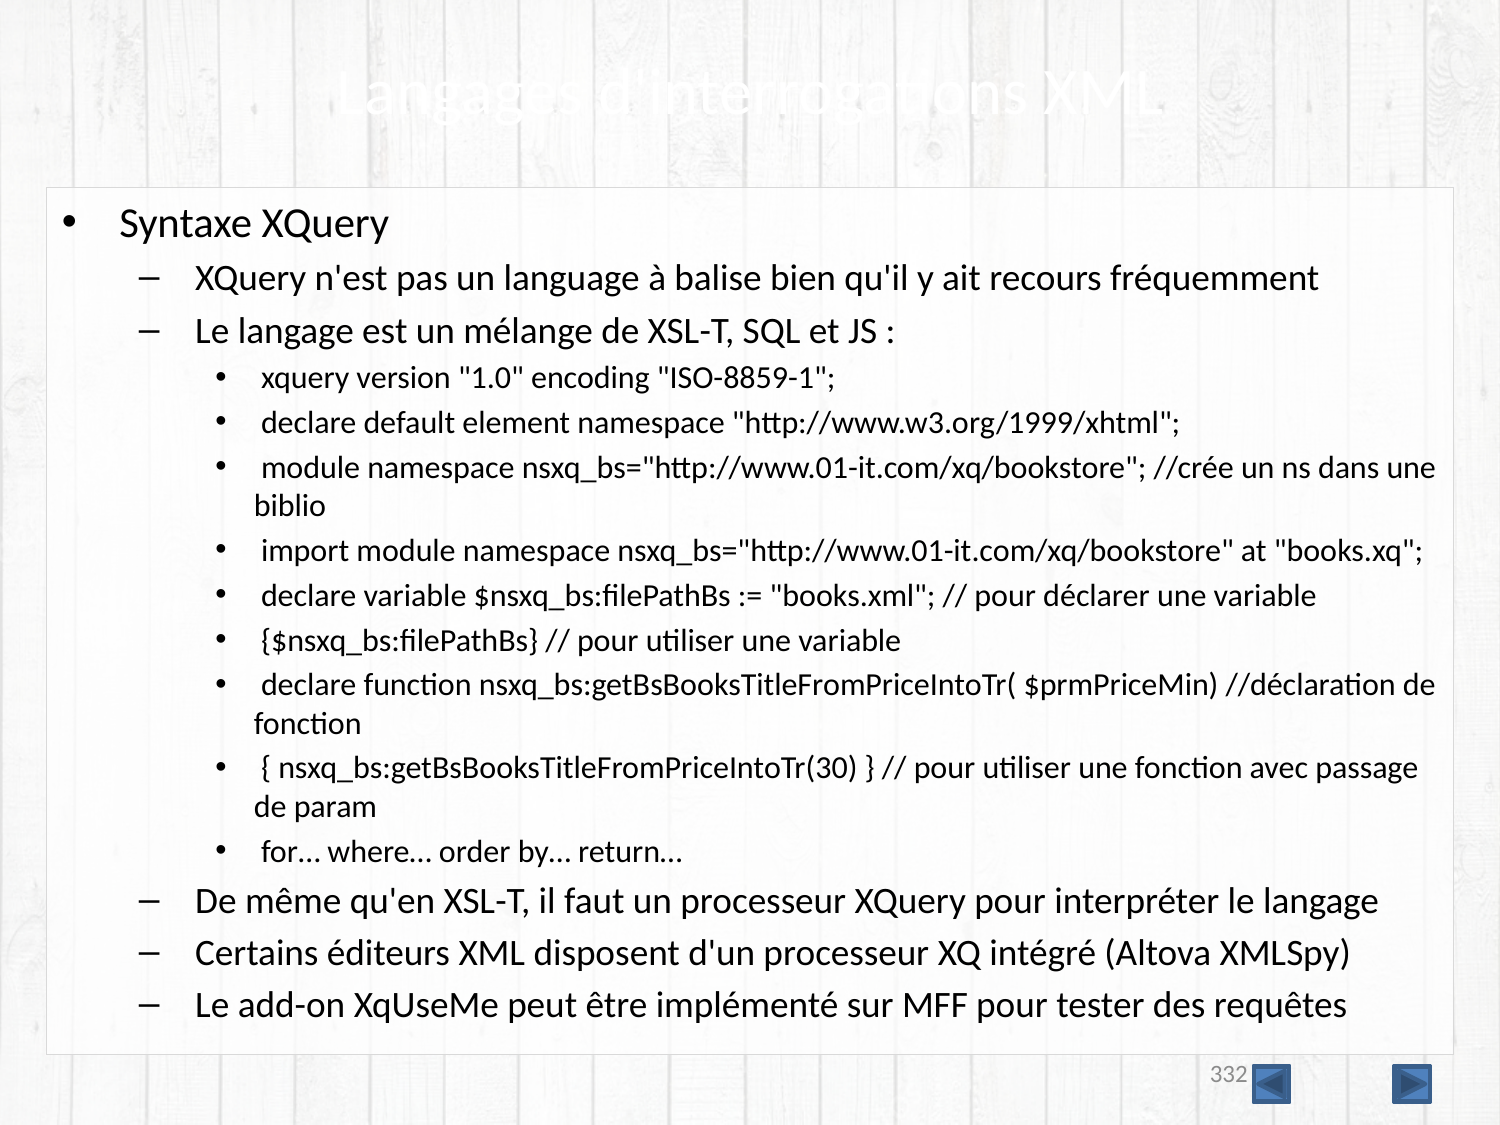

# Langages d'interrogations XML
Syntaxe XQuery
 XQuery n'est pas un language à balise bien qu'il y ait recours fréquemment
 Le langage est un mélange de XSL-T, SQL et JS :
 xquery version "1.0" encoding "ISO-8859-1";
 declare default element namespace "http://www.w3.org/1999/xhtml";
 module namespace nsxq_bs="http://www.01-it.com/xq/bookstore"; //crée un ns dans une biblio
 import module namespace nsxq_bs="http://www.01-it.com/xq/bookstore" at "books.xq";
 declare variable $nsxq_bs:filePathBs := "books.xml"; // pour déclarer une variable
 {$nsxq_bs:filePathBs} // pour utiliser une variable
 declare function nsxq_bs:getBsBooksTitleFromPriceIntoTr( $prmPriceMin) //déclaration de fonction
 { nsxq_bs:getBsBooksTitleFromPriceIntoTr(30) } // pour utiliser une fonction avec passage de param
 for… where… order by… return…
 De même qu'en XSL-T, il faut un processeur XQuery pour interpréter le langage
 Certains éditeurs XML disposent d'un processeur XQ intégré (Altova XMLSpy)
 Le add-on XqUseMe peut être implémenté sur MFF pour tester des requêtes
332